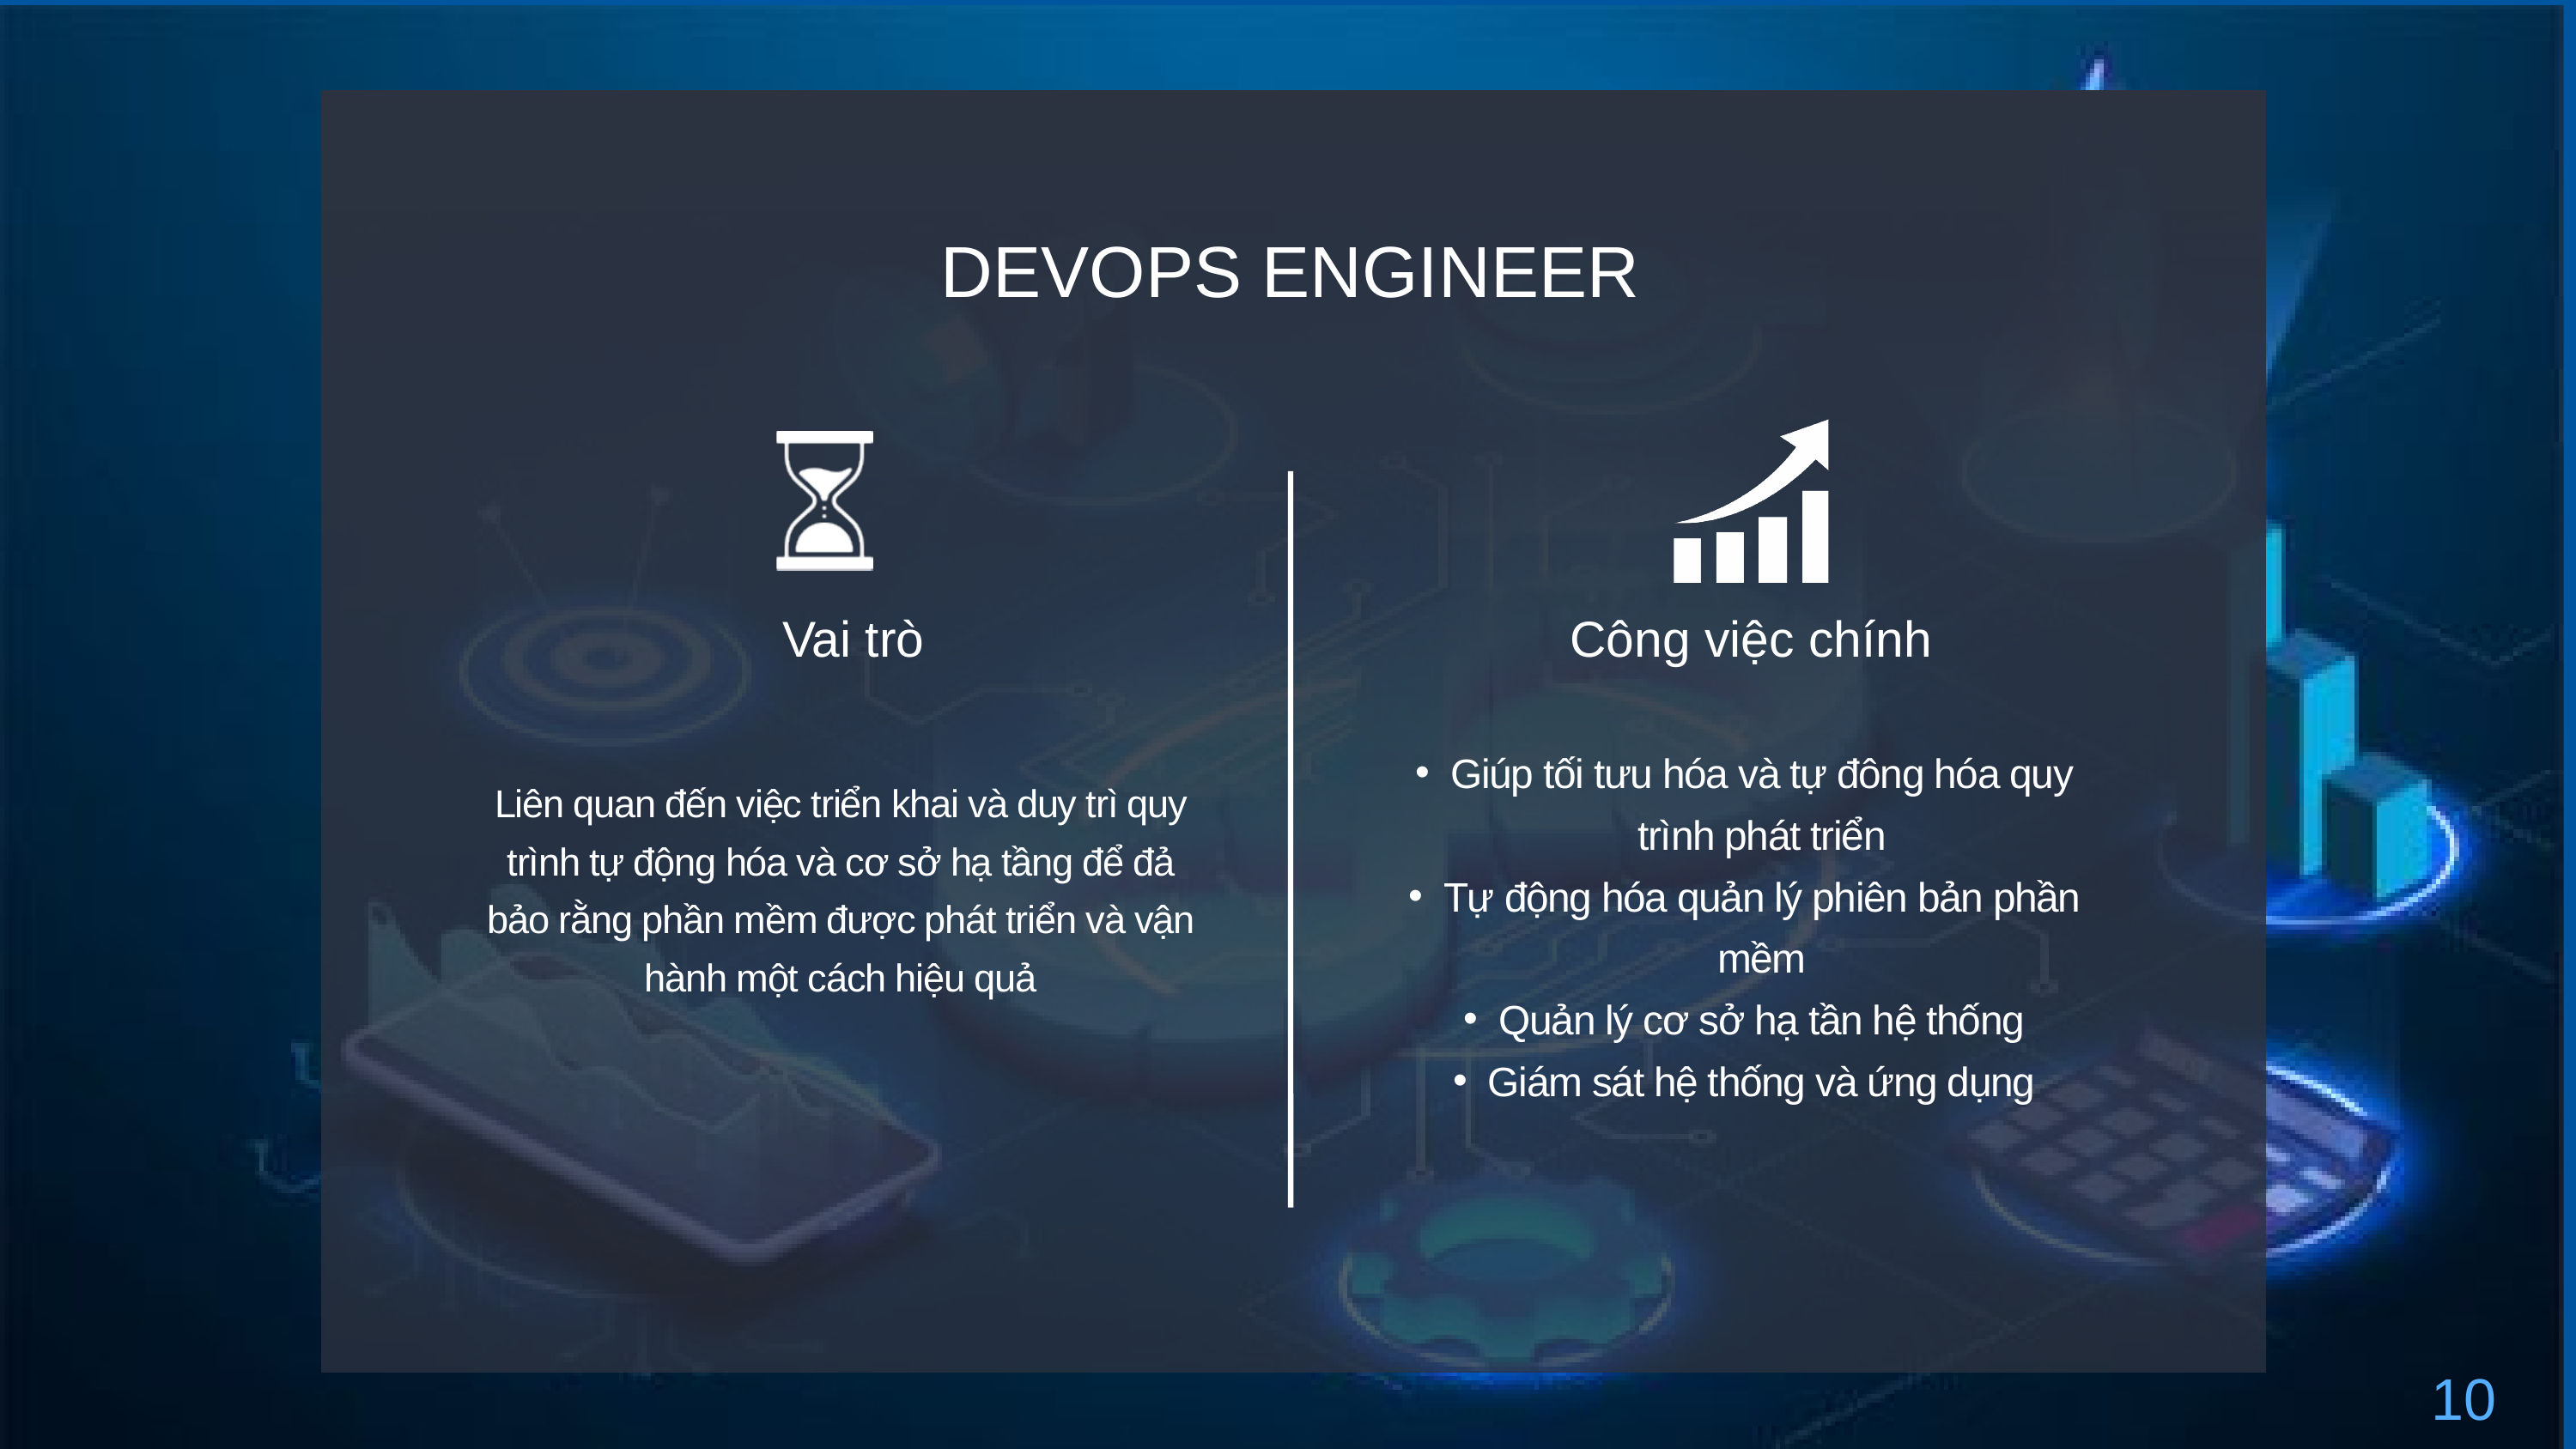

DEVOPS ENGINEER

Công việc chính
Vai trò
Giúp tối tưu hóa và tự đông hóa quy trình phát triển
Tự động hóa quản lý phiên bản phần mềm
Quản lý cơ sở hạ tần hệ thống
Giám sát hệ thống và ứng dụng
Liên quan đến việc triển khai và duy trì quy trình tự động hóa và cơ sở hạ tầng để đả bảo rằng phần mềm được phát triển và vận hành một cách hiệu quả
10